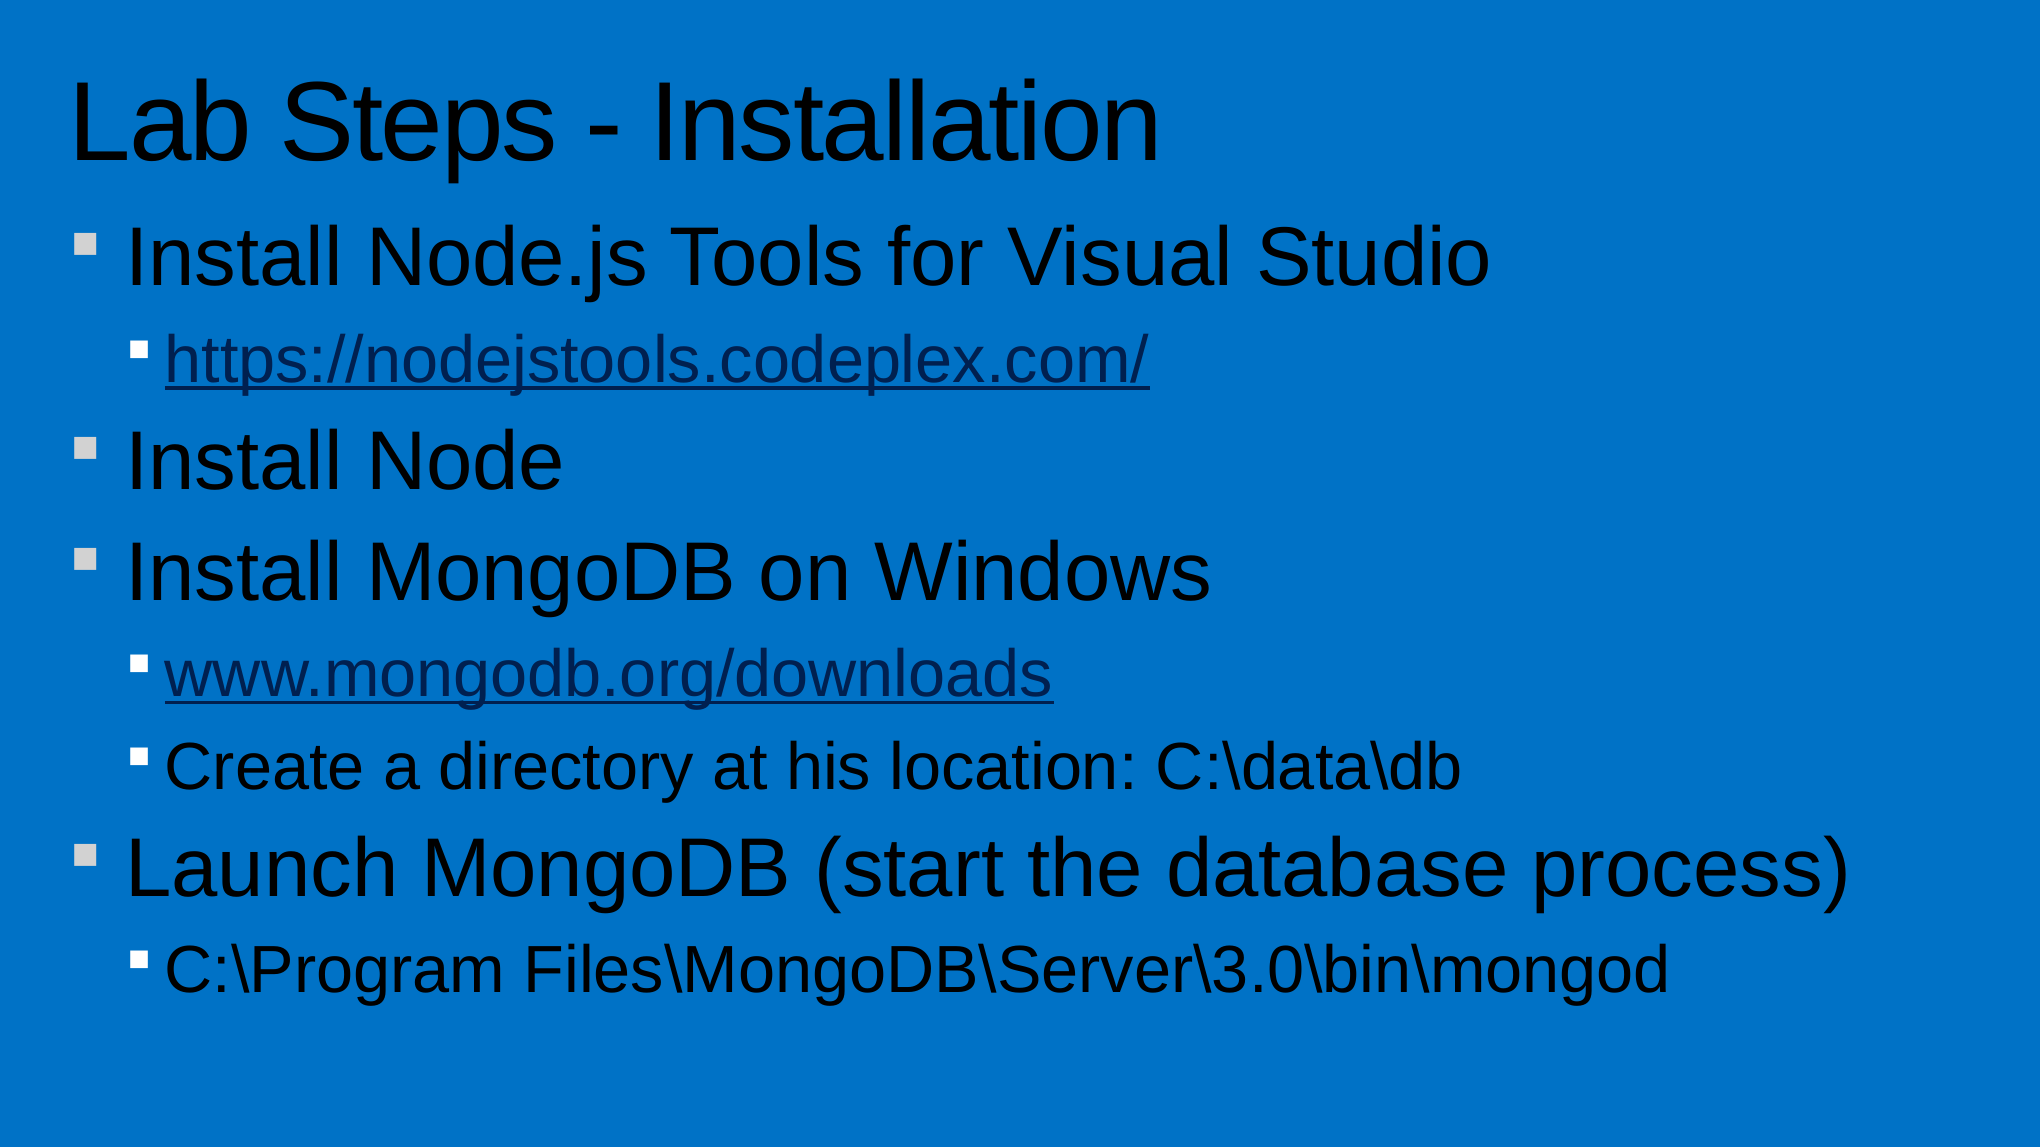

# Lab Steps - Installation
Install Node.js Tools for Visual Studio
https://nodejstools.codeplex.com/
Install Node
Install MongoDB on Windows
www.mongodb.org/downloads
Create a directory at his location: C:\data\db
Launch MongoDB (start the database process)
C:\Program Files\MongoDB\Server\3.0\bin\mongod